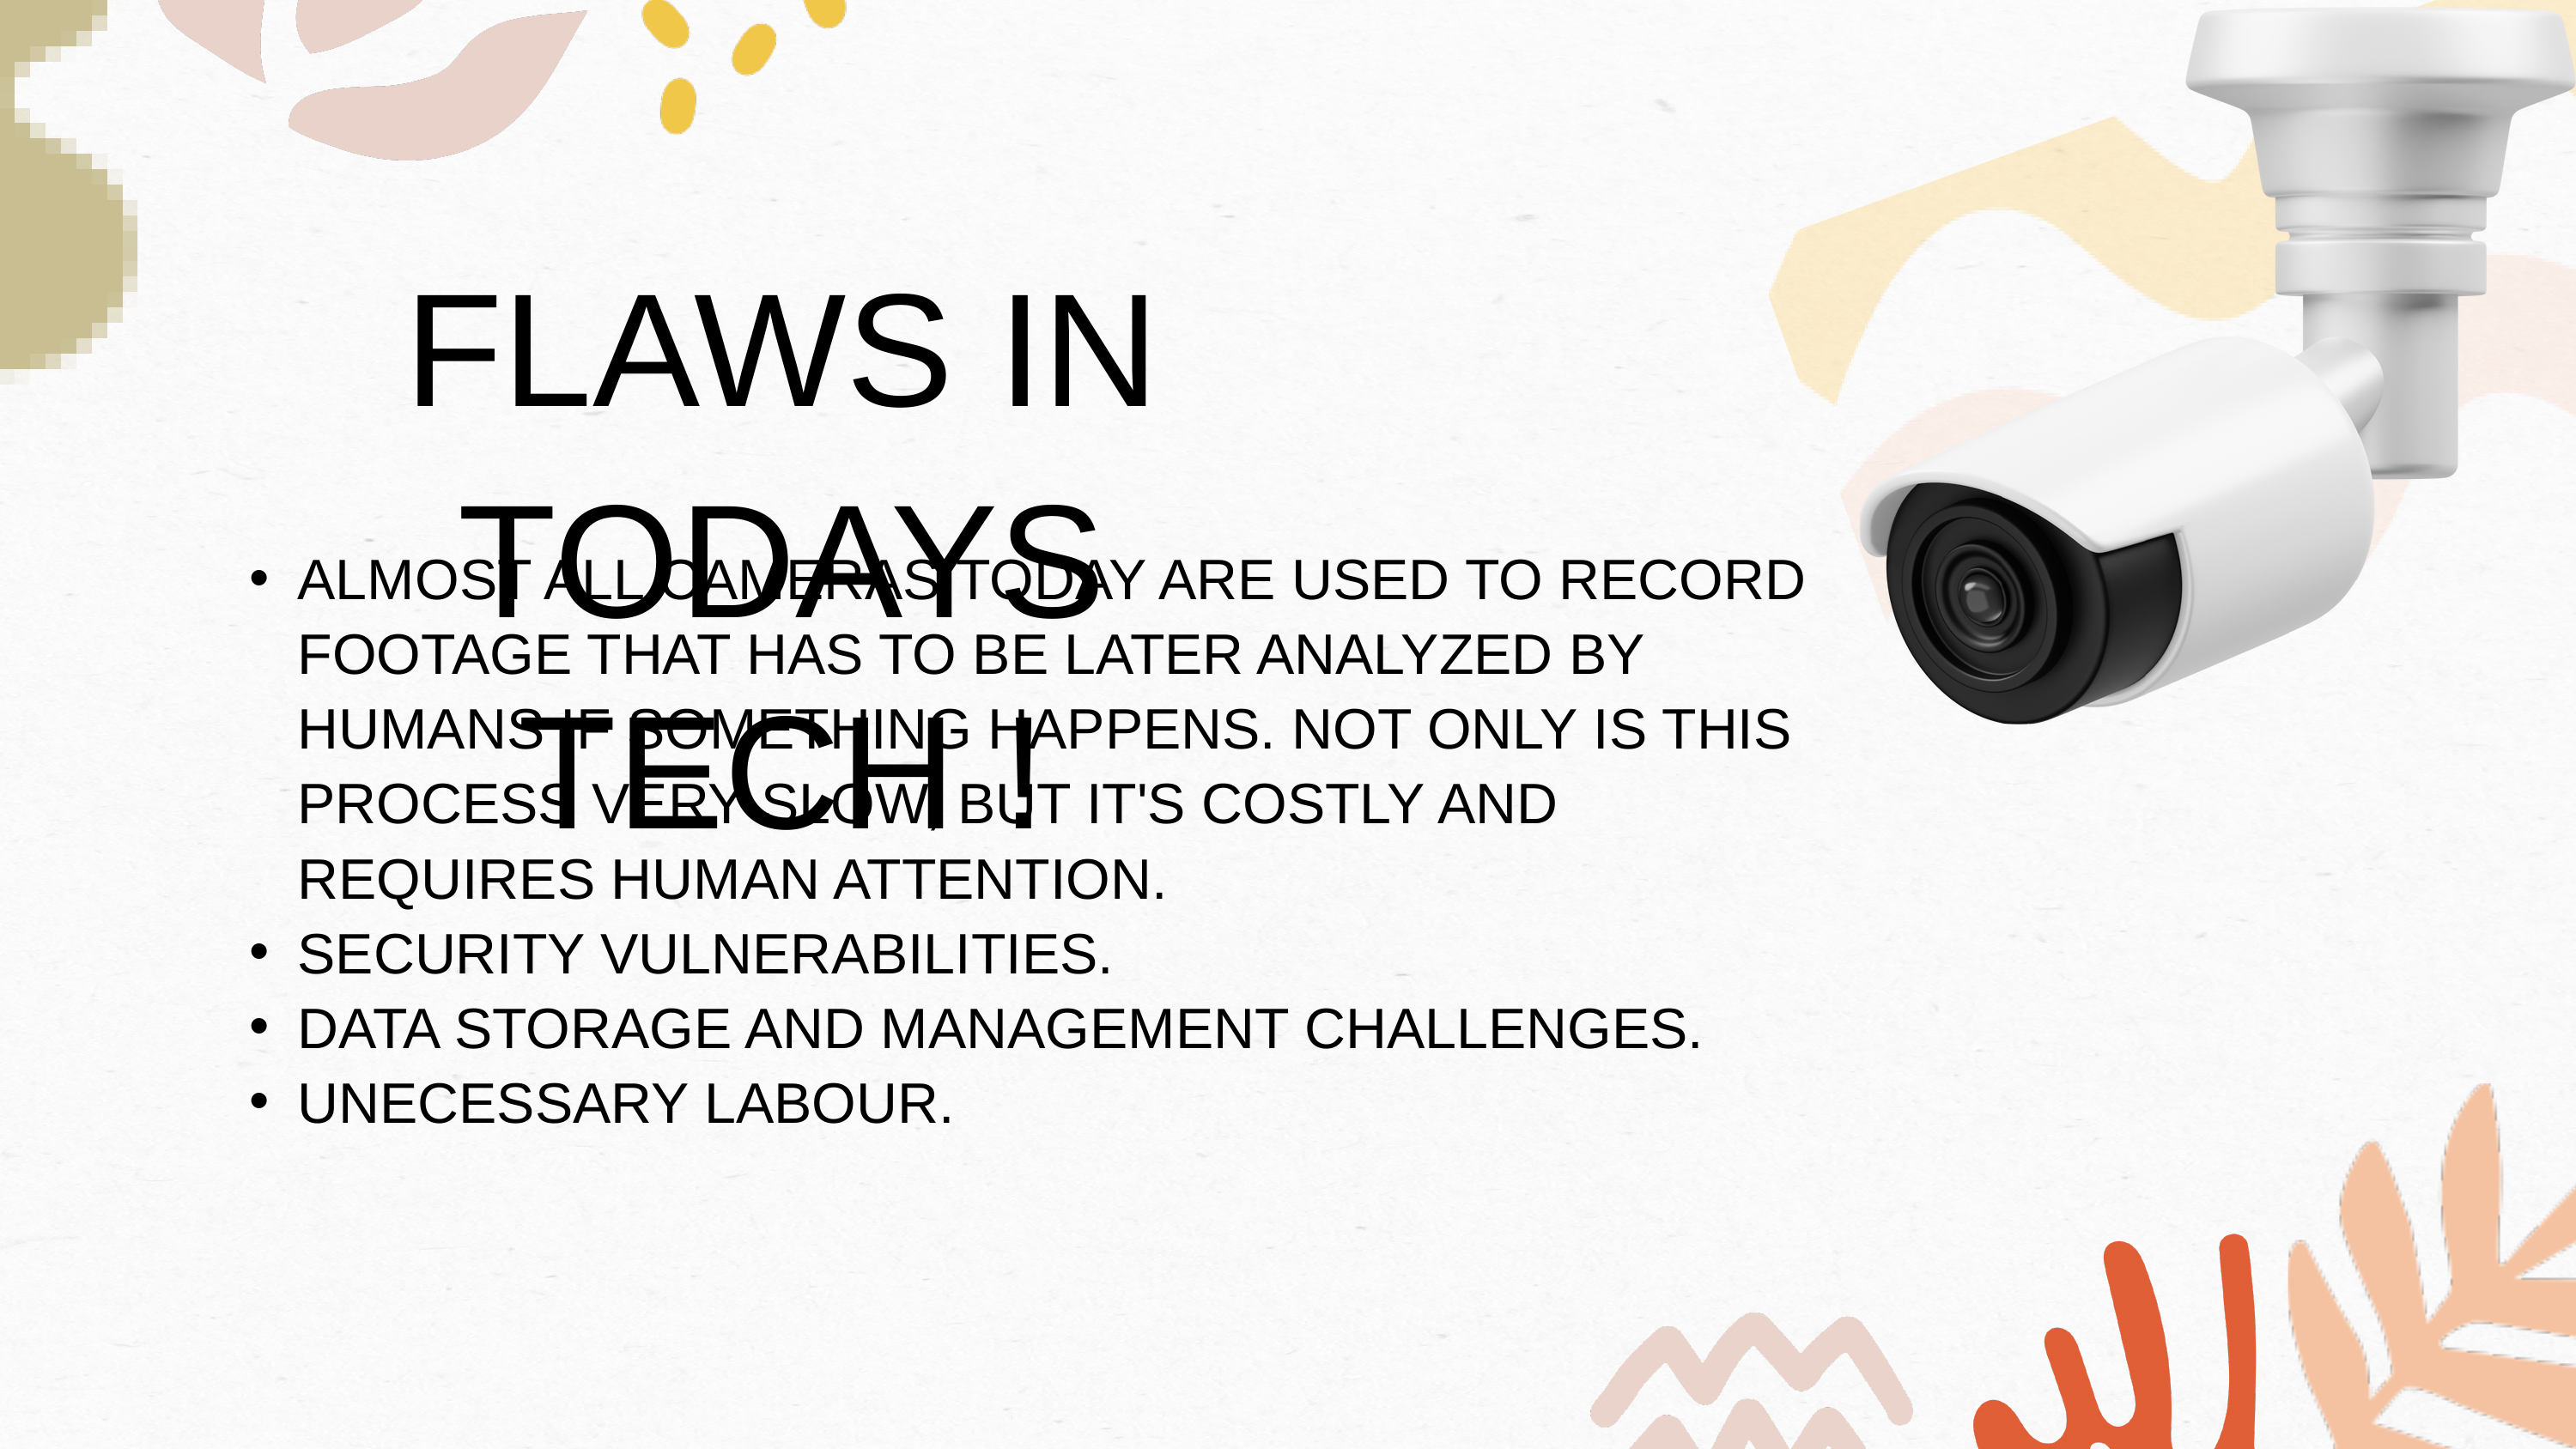

FLAWS IN TODAYS TECH !
ALMOST ALL CAMERAS TODAY ARE USED TO RECORD FOOTAGE THAT HAS TO BE LATER ANALYZED BY HUMANS IF SOMETHING HAPPENS. NOT ONLY IS THIS PROCESS VERY SLOW, BUT IT'S COSTLY AND REQUIRES HUMAN ATTENTION.
SECURITY VULNERABILITIES.
DATA STORAGE AND MANAGEMENT CHALLENGES.
UNECESSARY LABOUR.